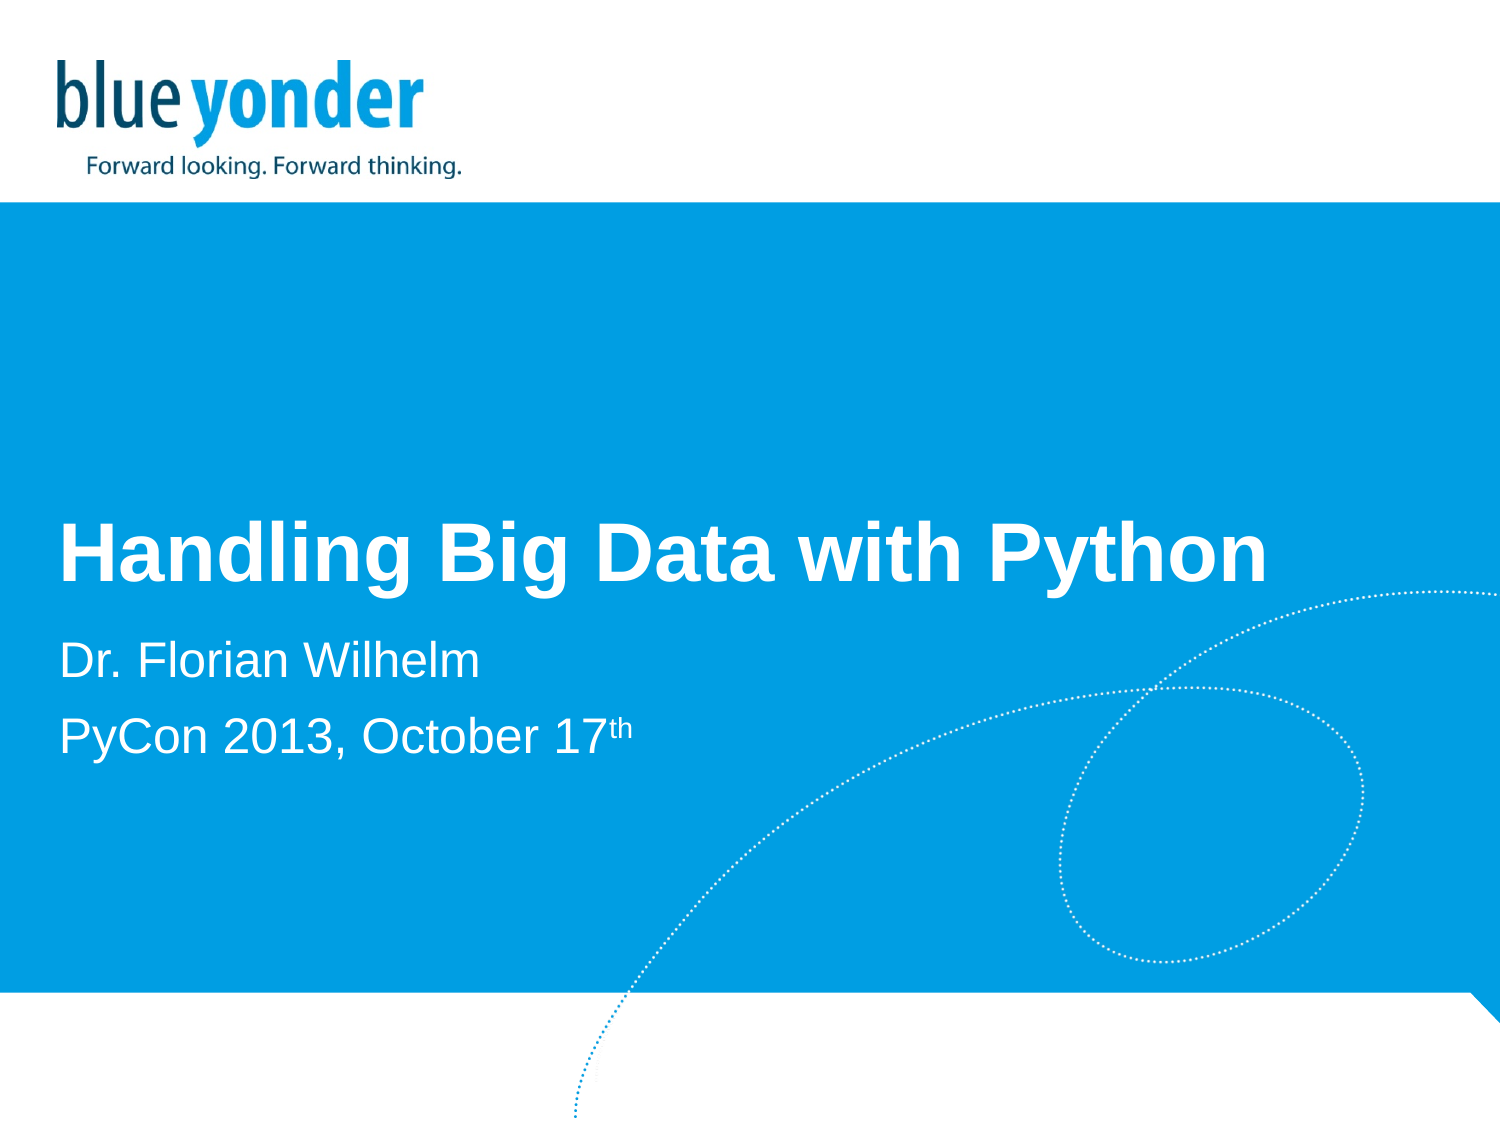

# Handling Big Data with Python
Dr. Florian Wilhelm
PyCon 2013, October 17th